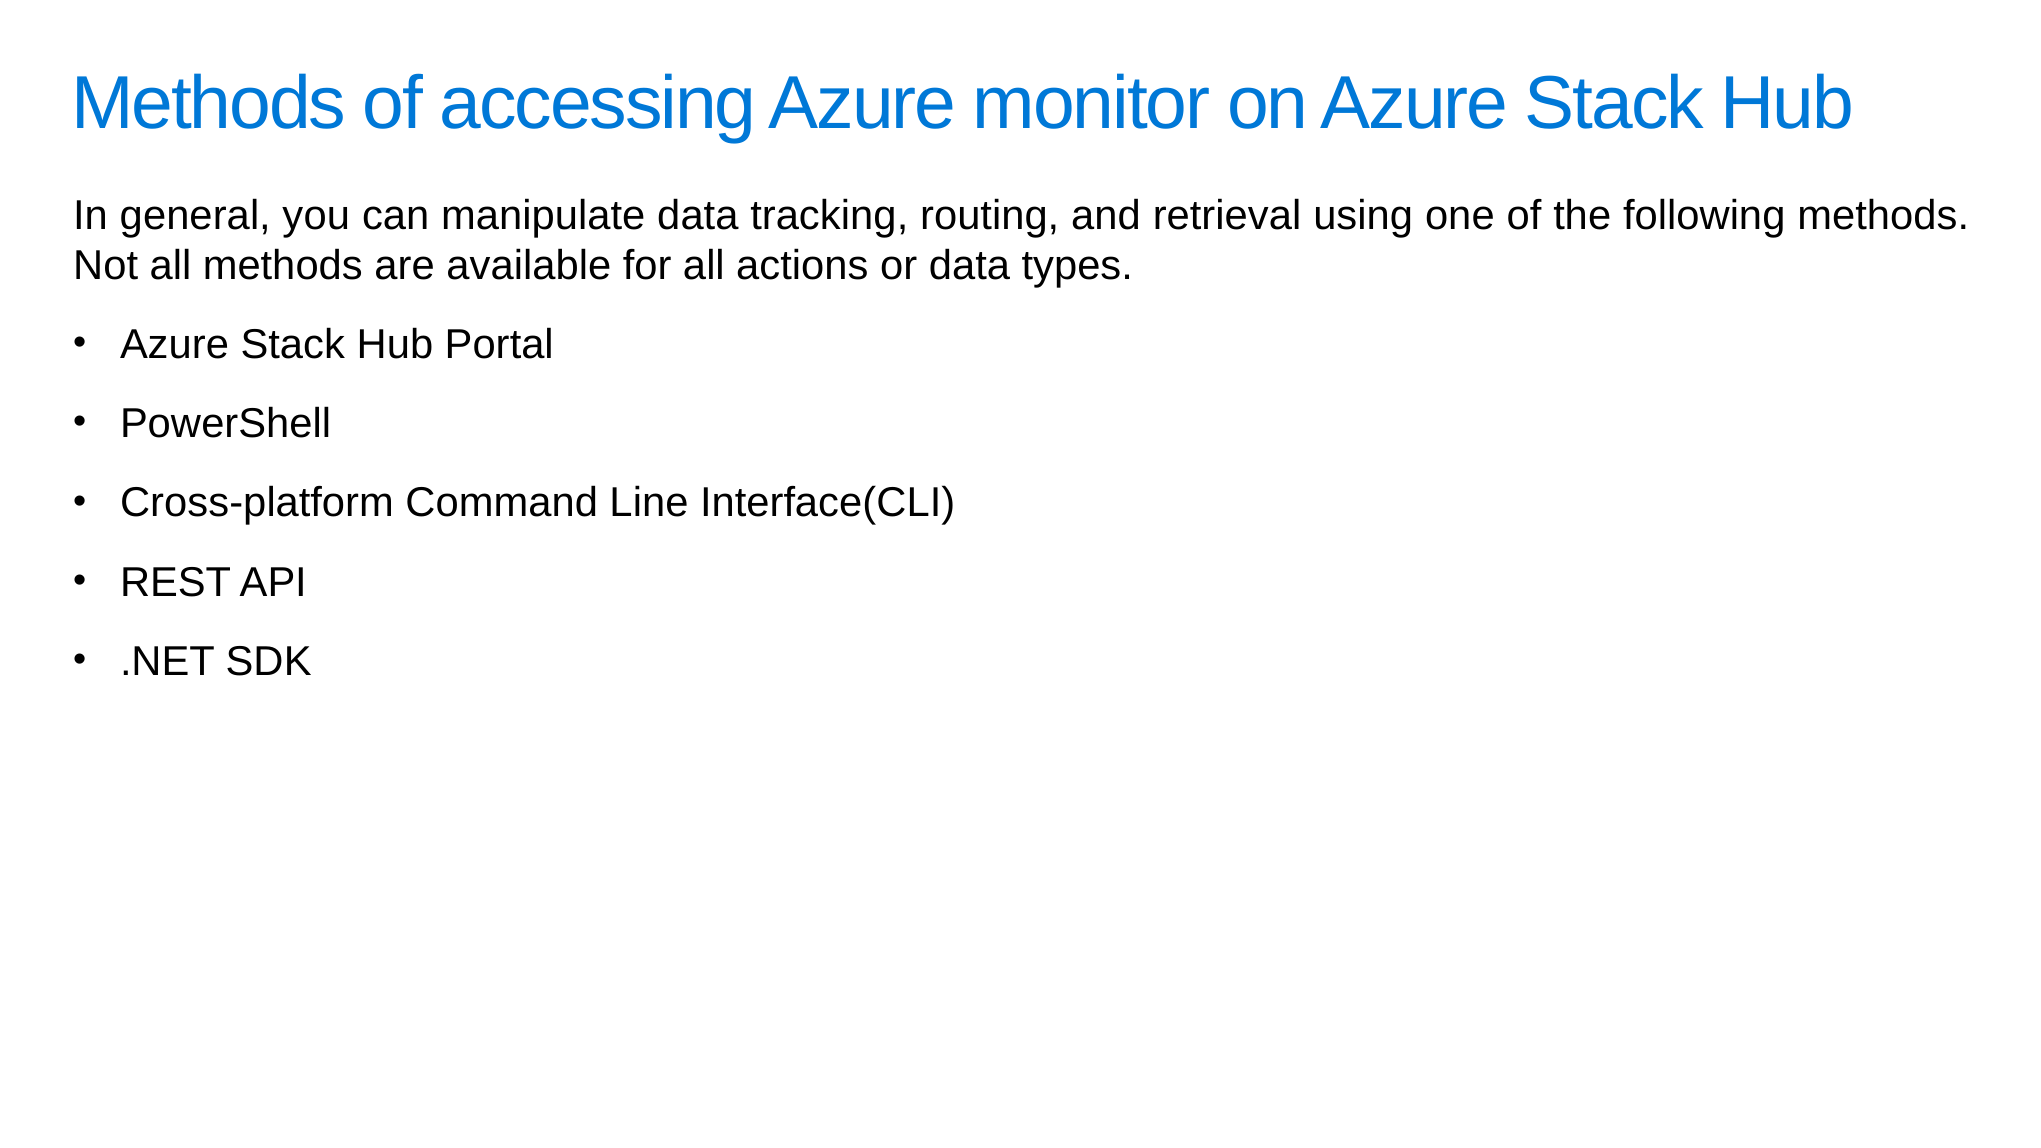

# Methods of accessing Azure monitor on Azure Stack Hub
In general, you can manipulate data tracking, routing, and retrieval using one of the following methods. Not all methods are available for all actions or data types.
Azure Stack Hub Portal
PowerShell
Cross-platform Command Line Interface(CLI)
REST API
.NET SDK